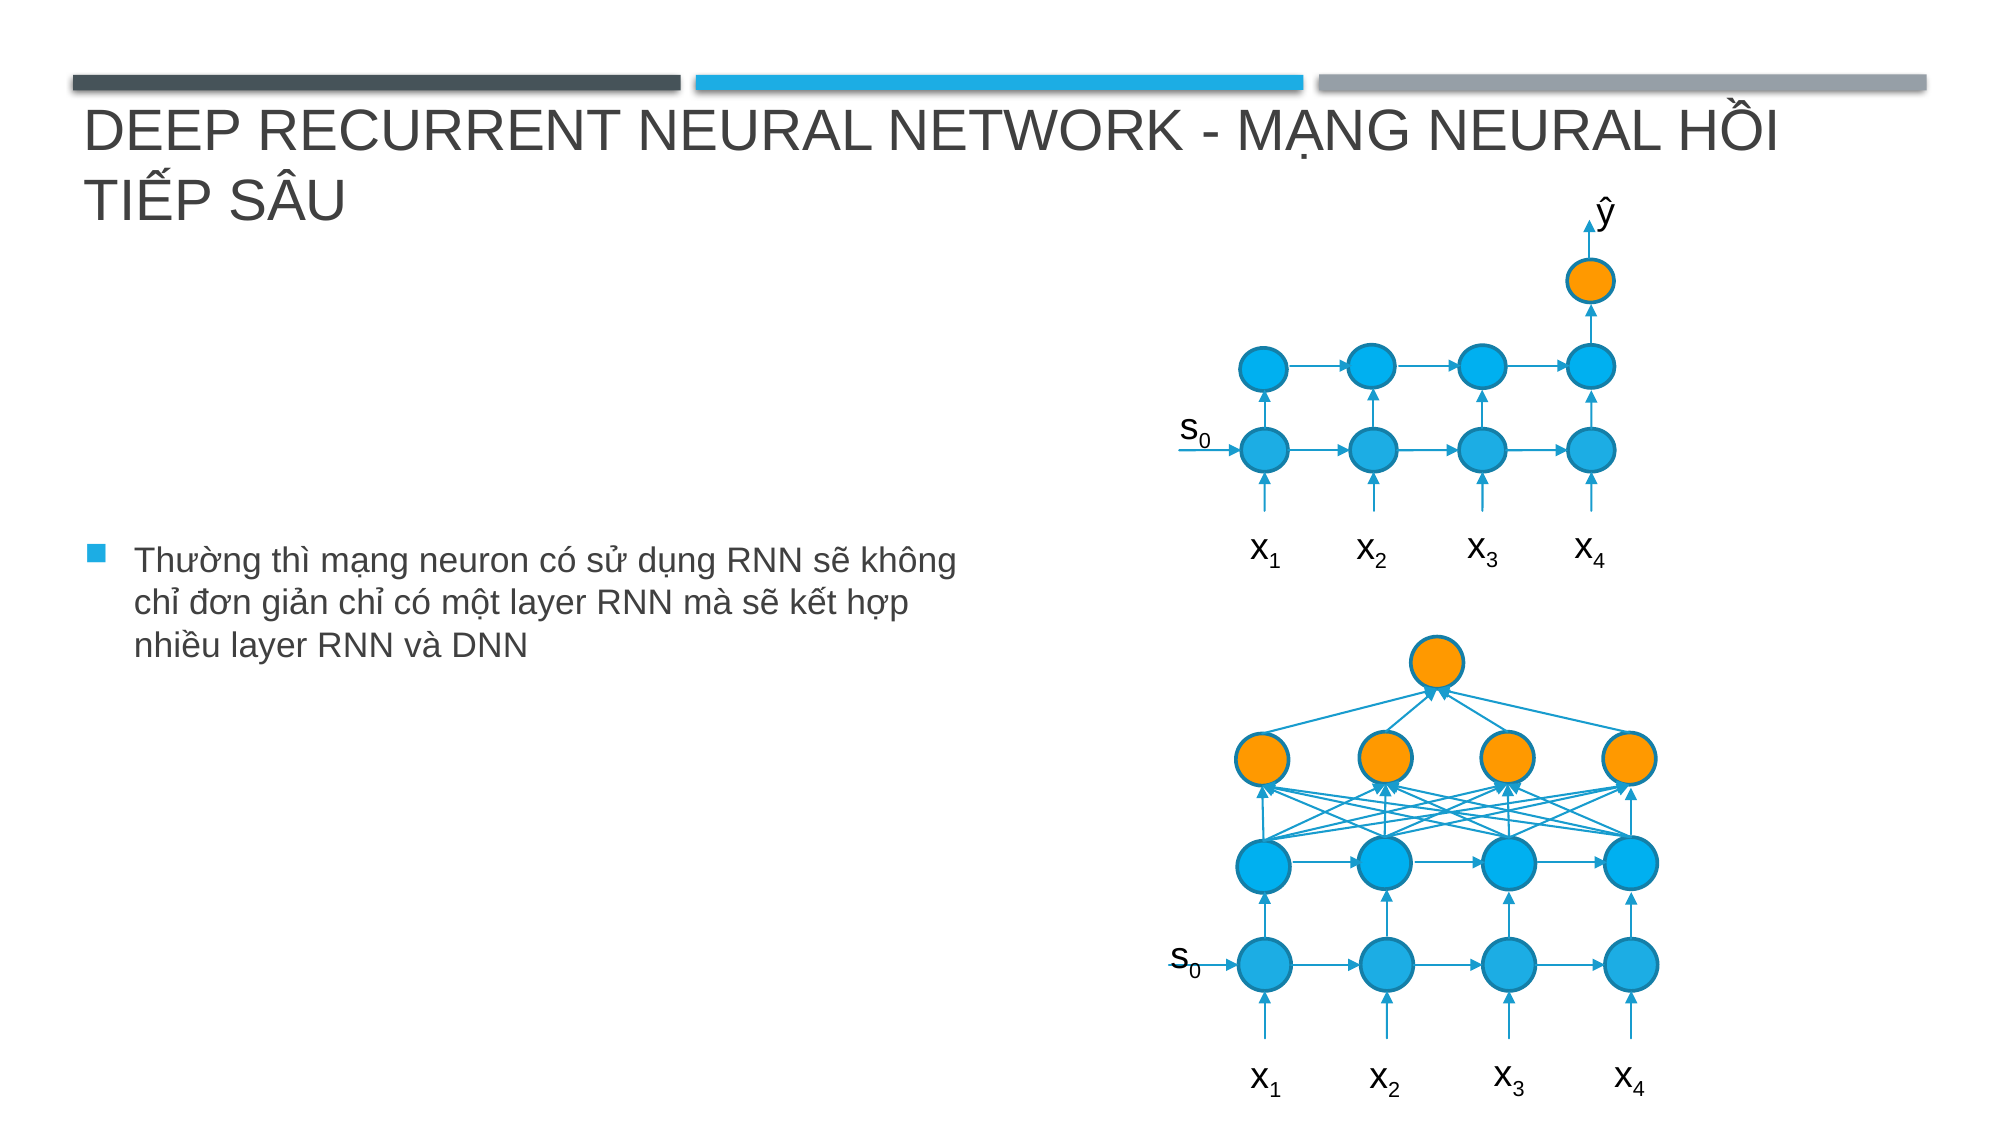

# DEEP recurrent neural network - mạng neural hồi tiếp sâu
ŷ

s0

x3
x4
x1
x2
Thường thì mạng neuron có sử dụng RNN sẽ không chỉ đơn giản chỉ có một layer RNN mà sẽ kết hợp nhiều layer RNN và DNN

s0

x3
x4
x1
x2